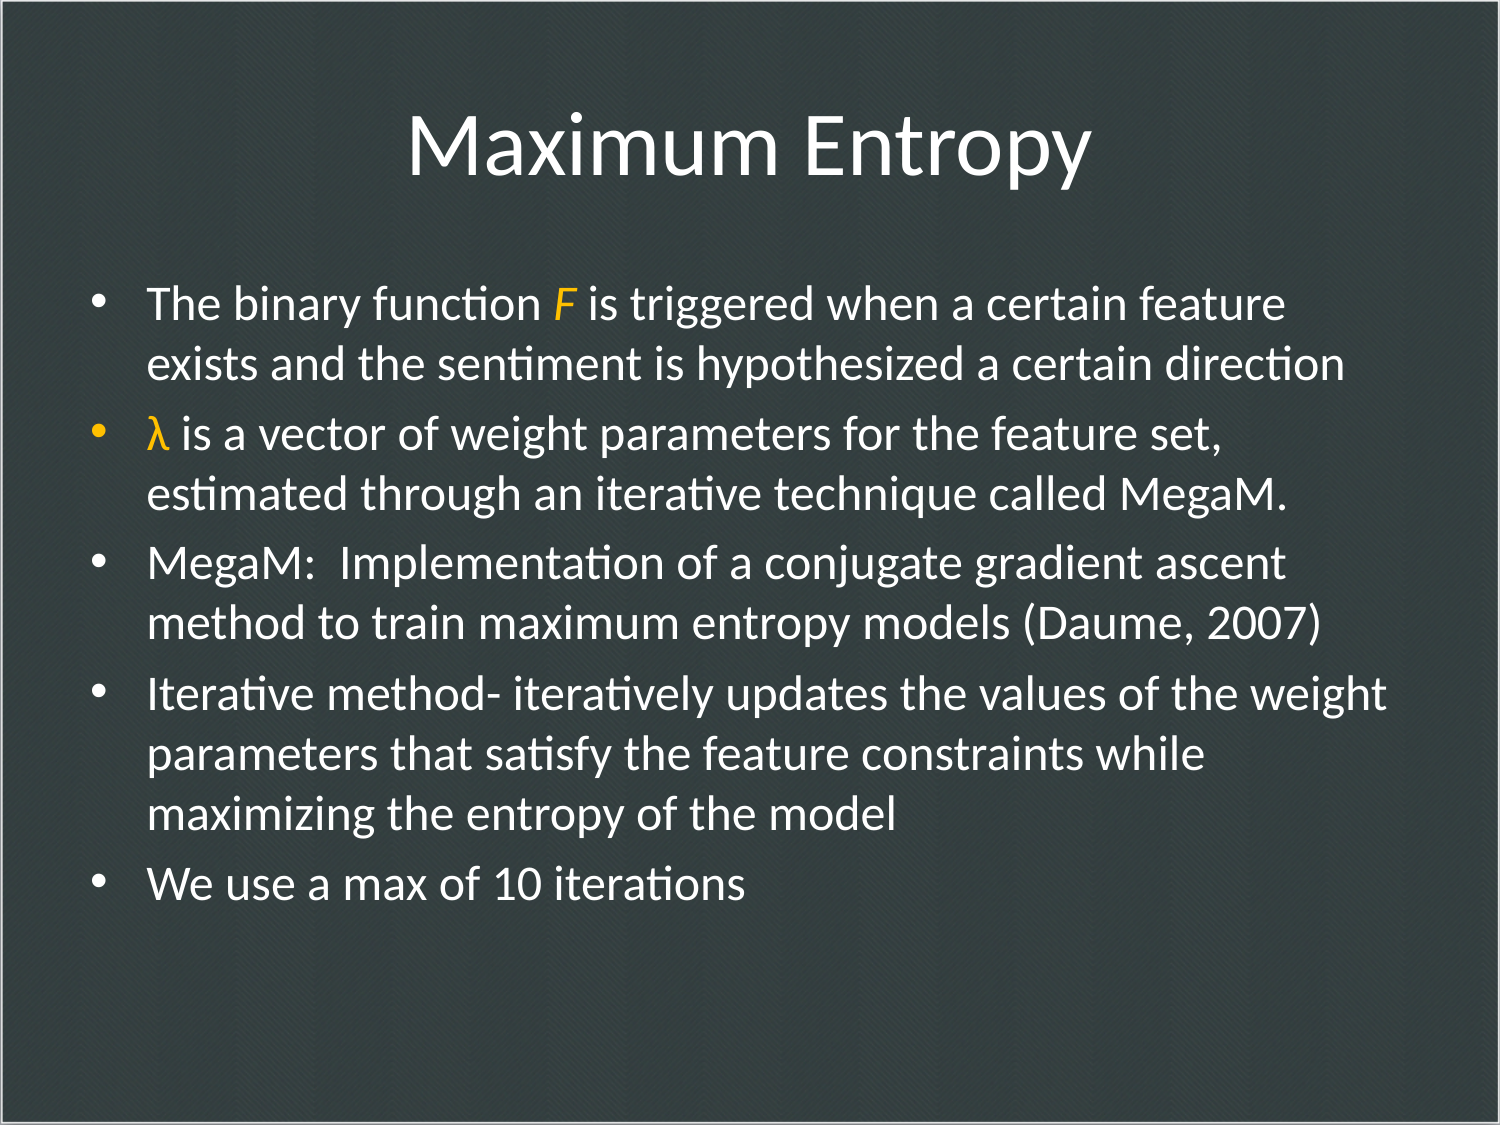

# Maximum Entropy
The binary function F is triggered when a certain feature exists and the sentiment is hypothesized a certain direction
λ is a vector of weight parameters for the feature set, estimated through an iterative technique called MegaM.
MegaM:  Implementation of a conjugate gradient ascent method to train maximum entropy models (Daume, 2007)
Iterative method- iteratively updates the values of the weight parameters that satisfy the feature constraints while maximizing the entropy of the model
We use a max of 10 iterations